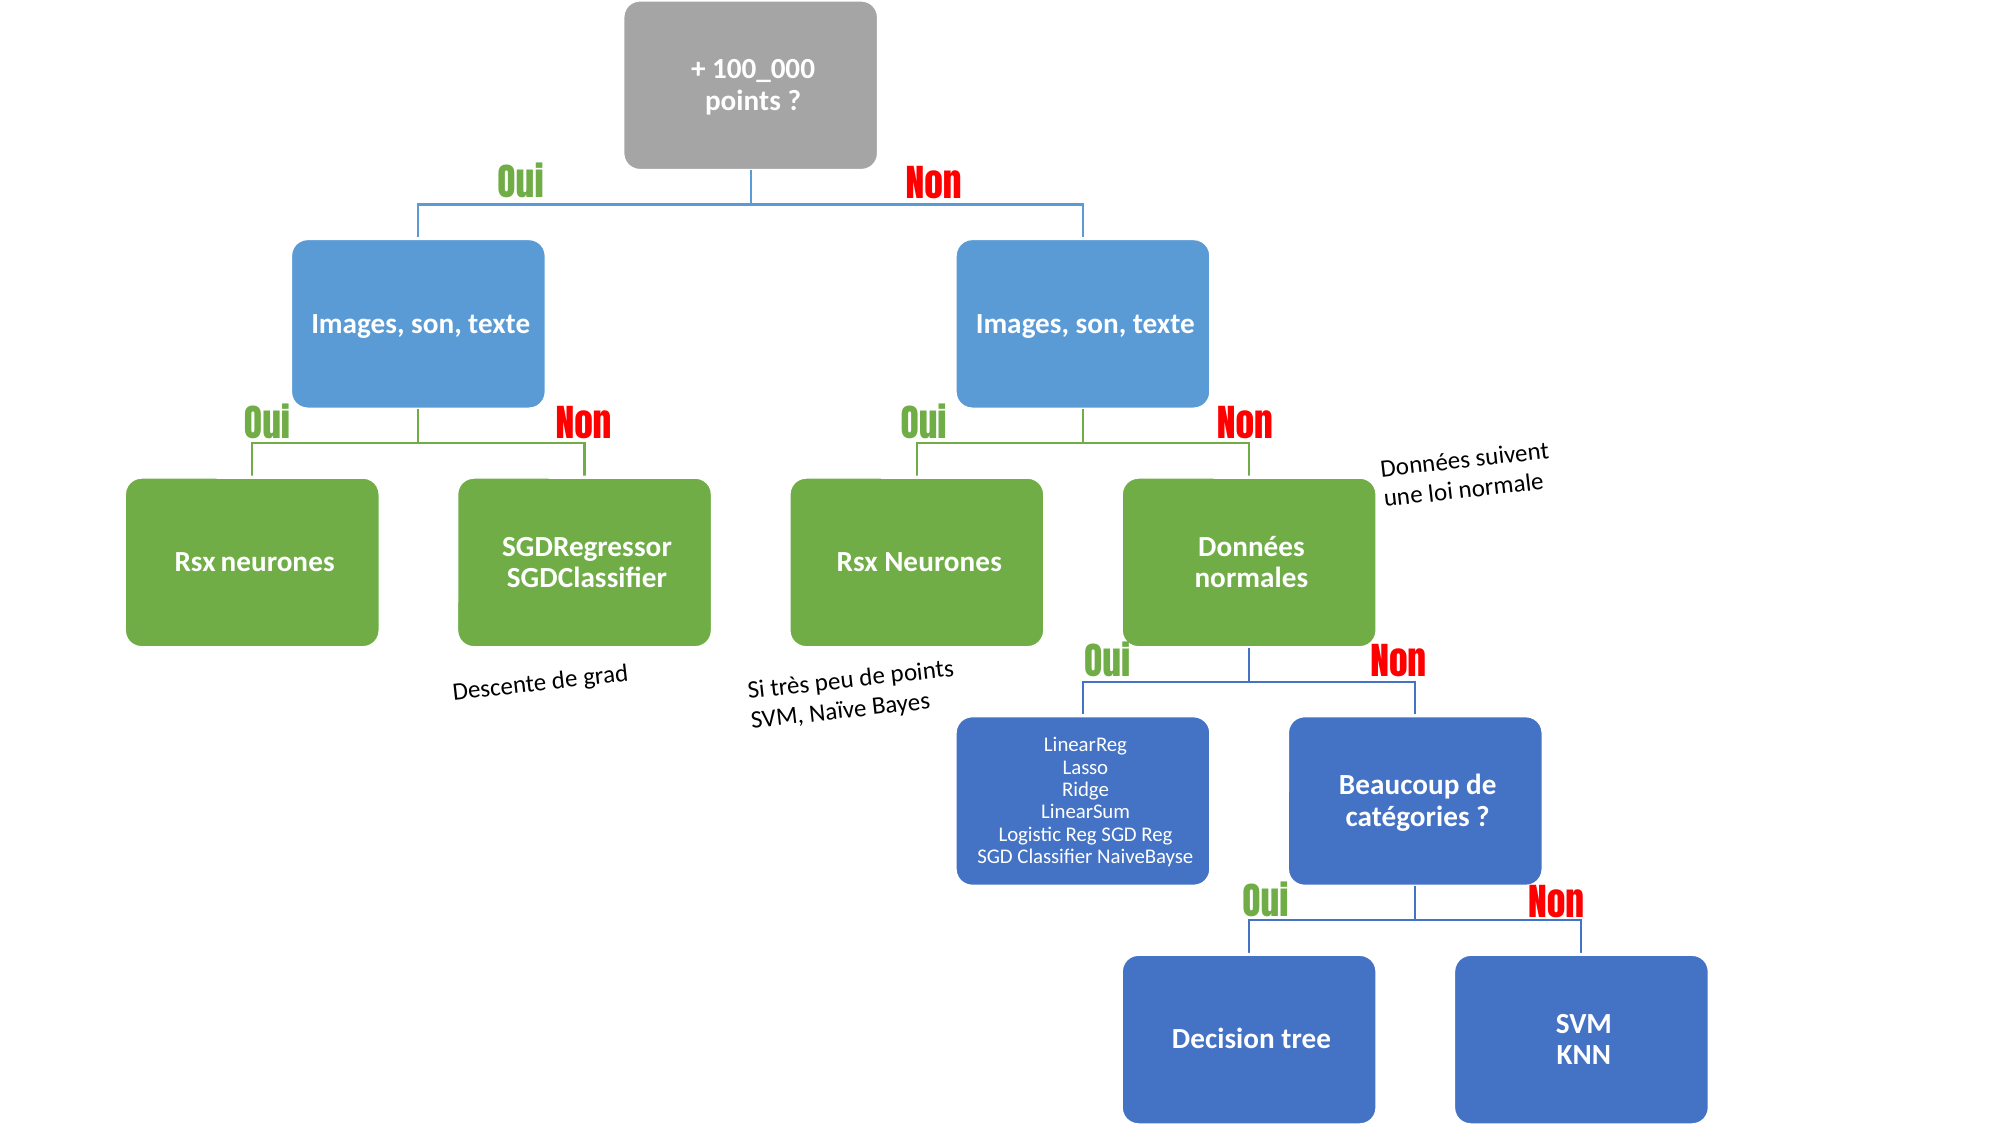

+ 100_000 points ?
Images, son, texte
Rsx neurones
SGDRegressor
SGDClassifier
Images, son, texte
Rsx Neurones
Données normales
LinearReg
Lasso
Ridge
LinearSum
Logistic Reg SGD Reg
SGD Classifier NaiveBayse
Beaucoup de
catégories ?
Decision tree
SVM
KNN
Oui
Non
Oui
Non
Oui
Non
Données suivent
une loi normale
Oui
Non
Si très peu de points
SVM, Naïve Bayes
Descente de grad
Oui
Non